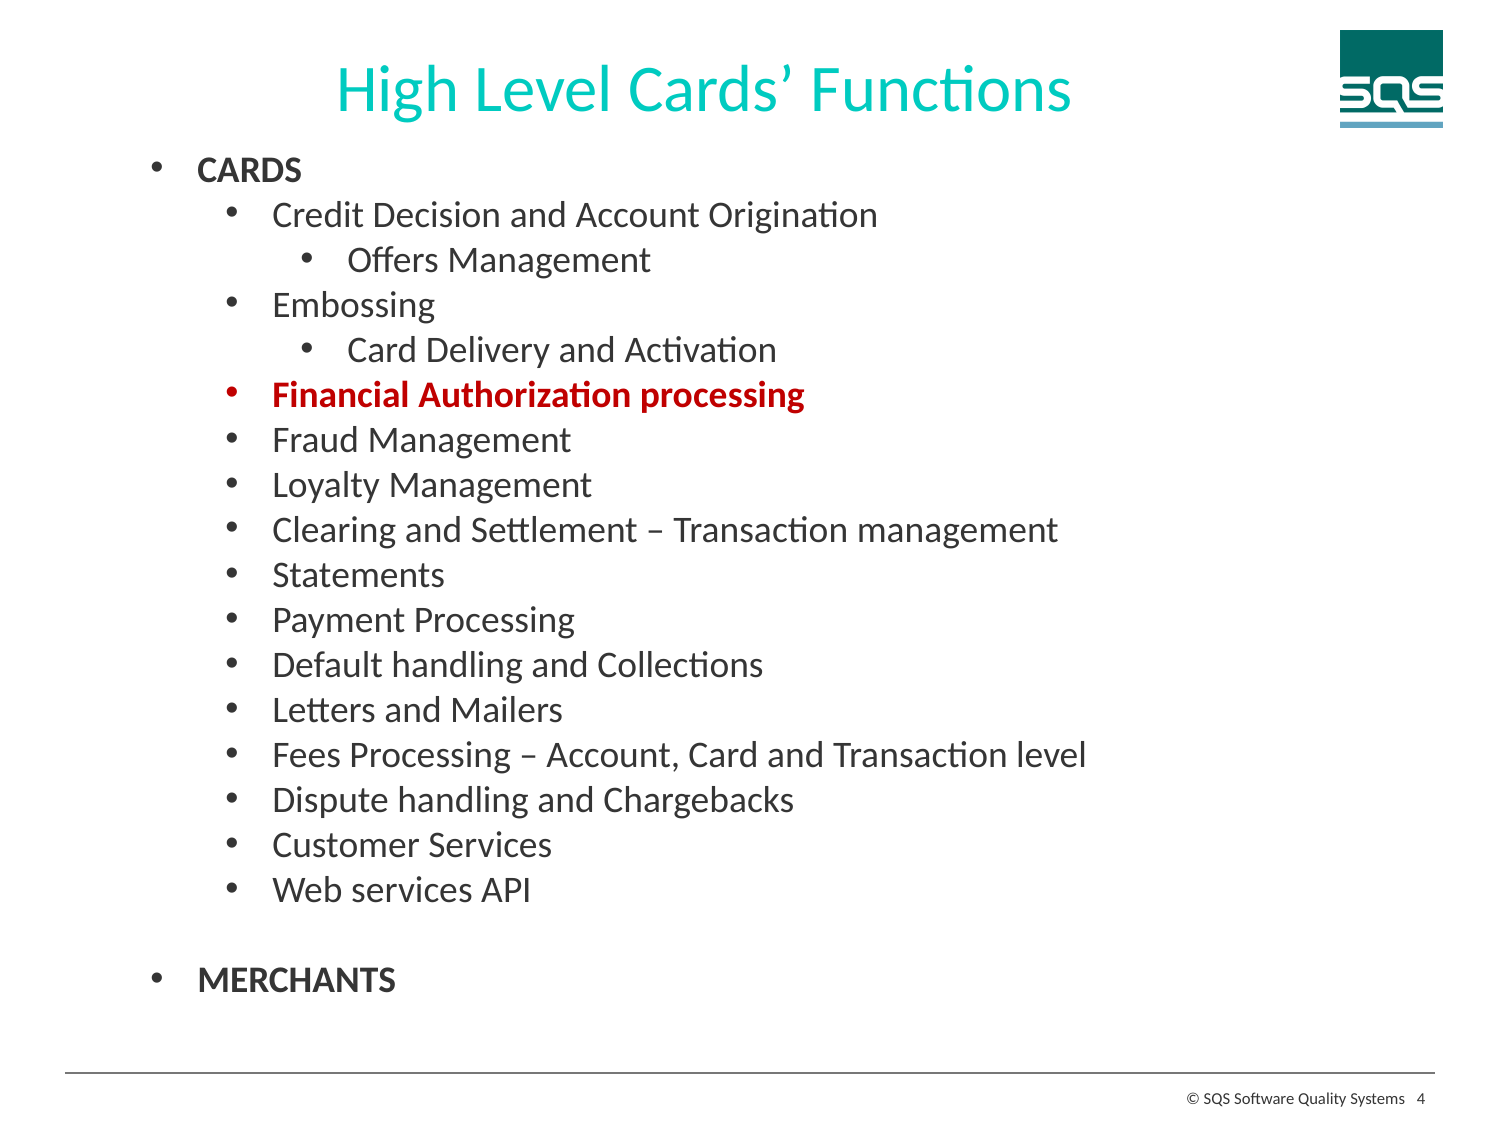

High Level Cards’ Functions
CARDS
Credit Decision and Account Origination
Offers Management
Embossing
Card Delivery and Activation
Financial Authorization processing
Fraud Management
Loyalty Management
Clearing and Settlement – Transaction management
Statements
Payment Processing
Default handling and Collections
Letters and Mailers
Fees Processing – Account, Card and Transaction level
Dispute handling and Chargebacks
Customer Services
Web services API

MERCHANTS
4
© SQS Software Quality Systems